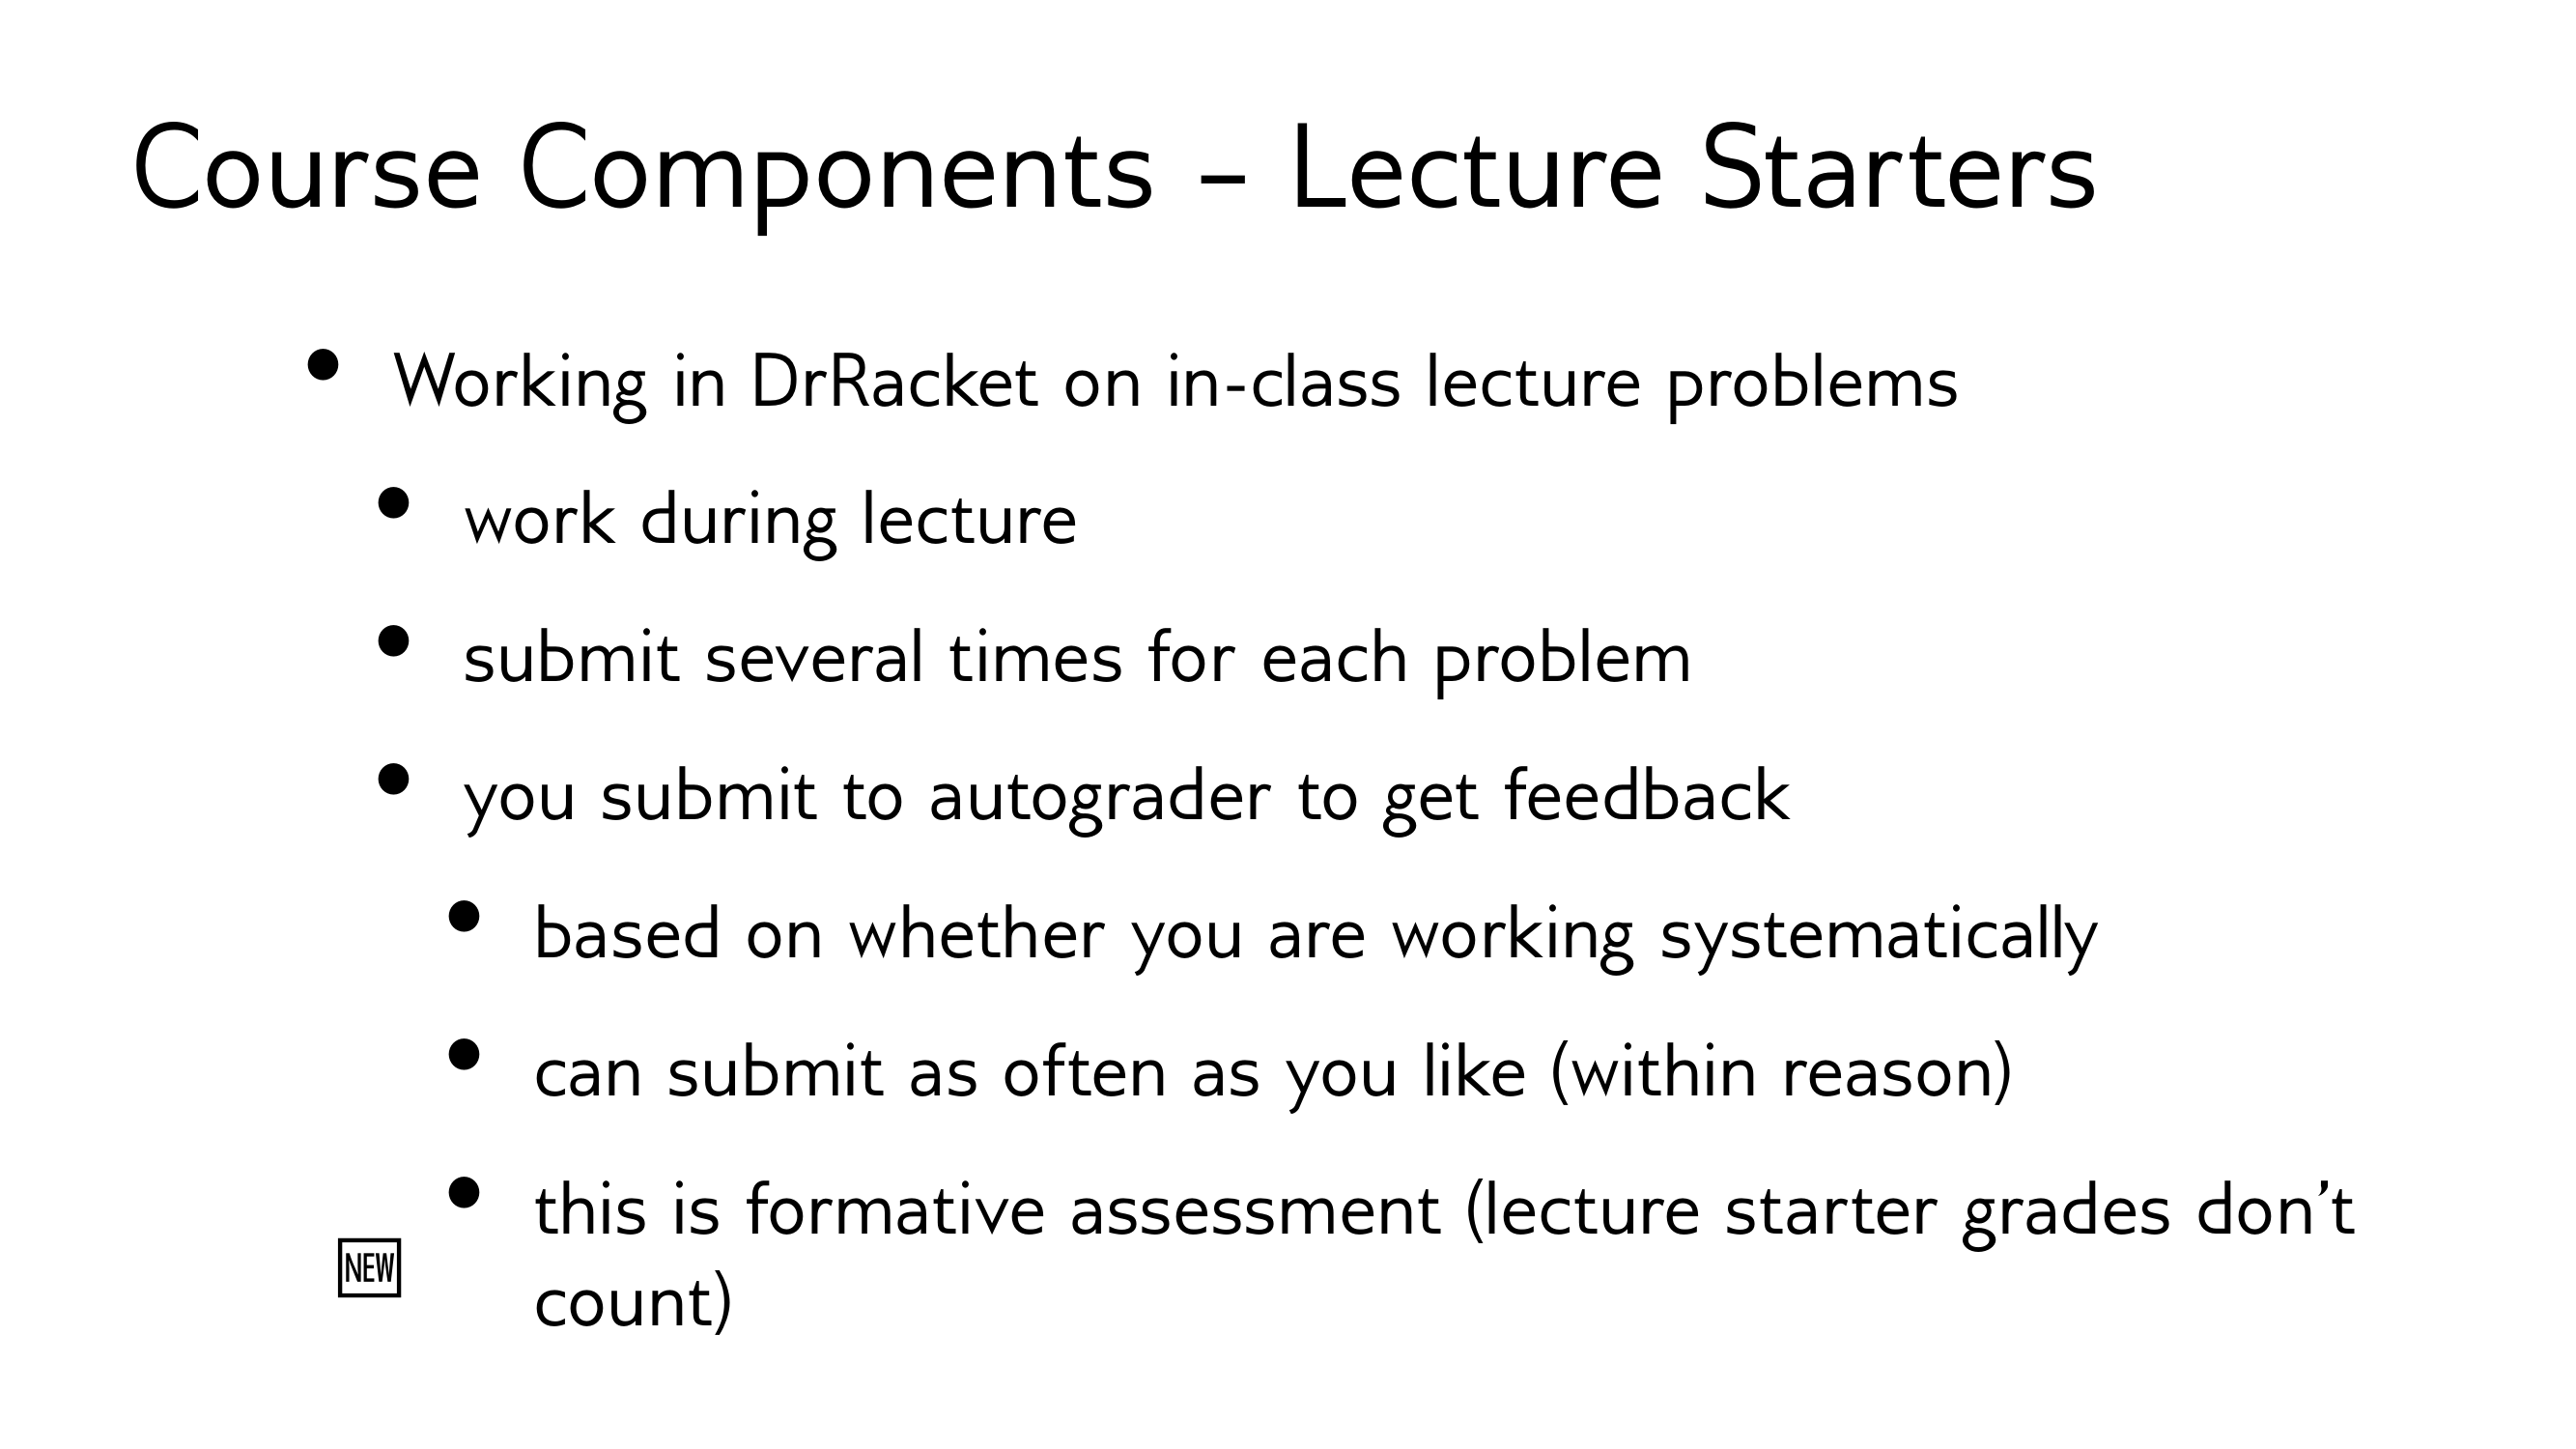

# Course Components – Lecture Starters
Working in DrRacket on in-class lecture problems
work during lecture
submit several times for each problem
you submit to autograder to get feedback
based on whether you are working systematically
can submit as often as you like (within reason)
this is formative assessment (lecture starter grades don’t count)
🆕